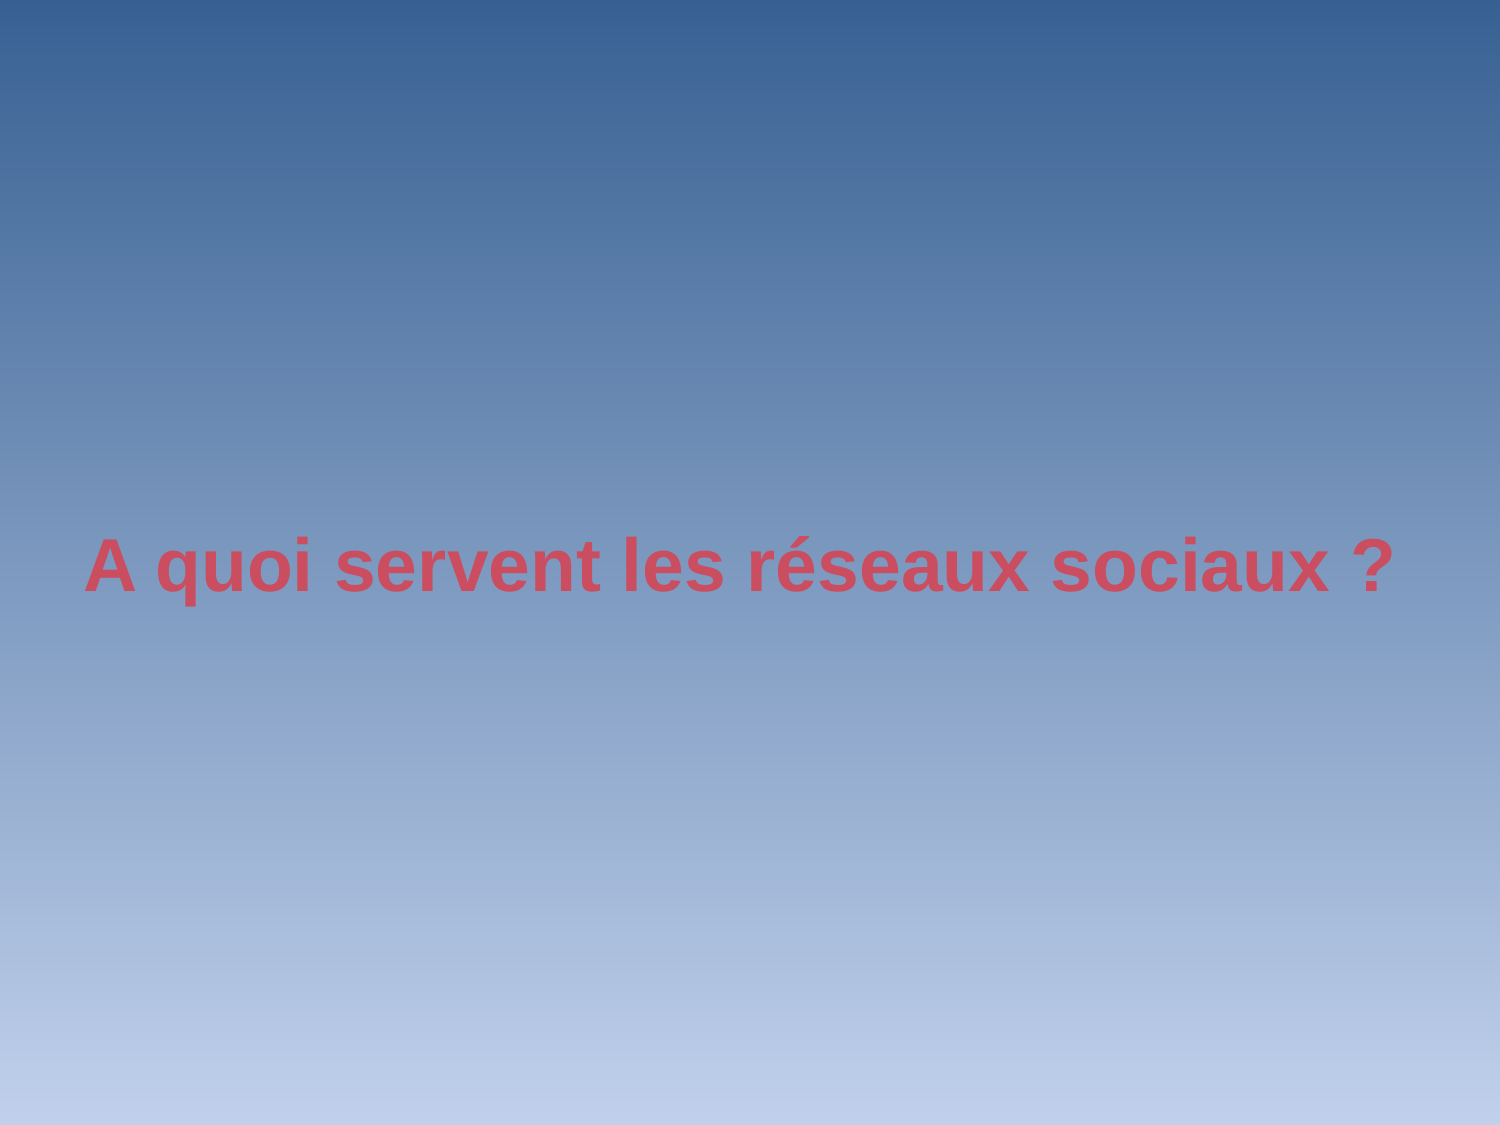

A quoi servent les réseaux sociaux ?